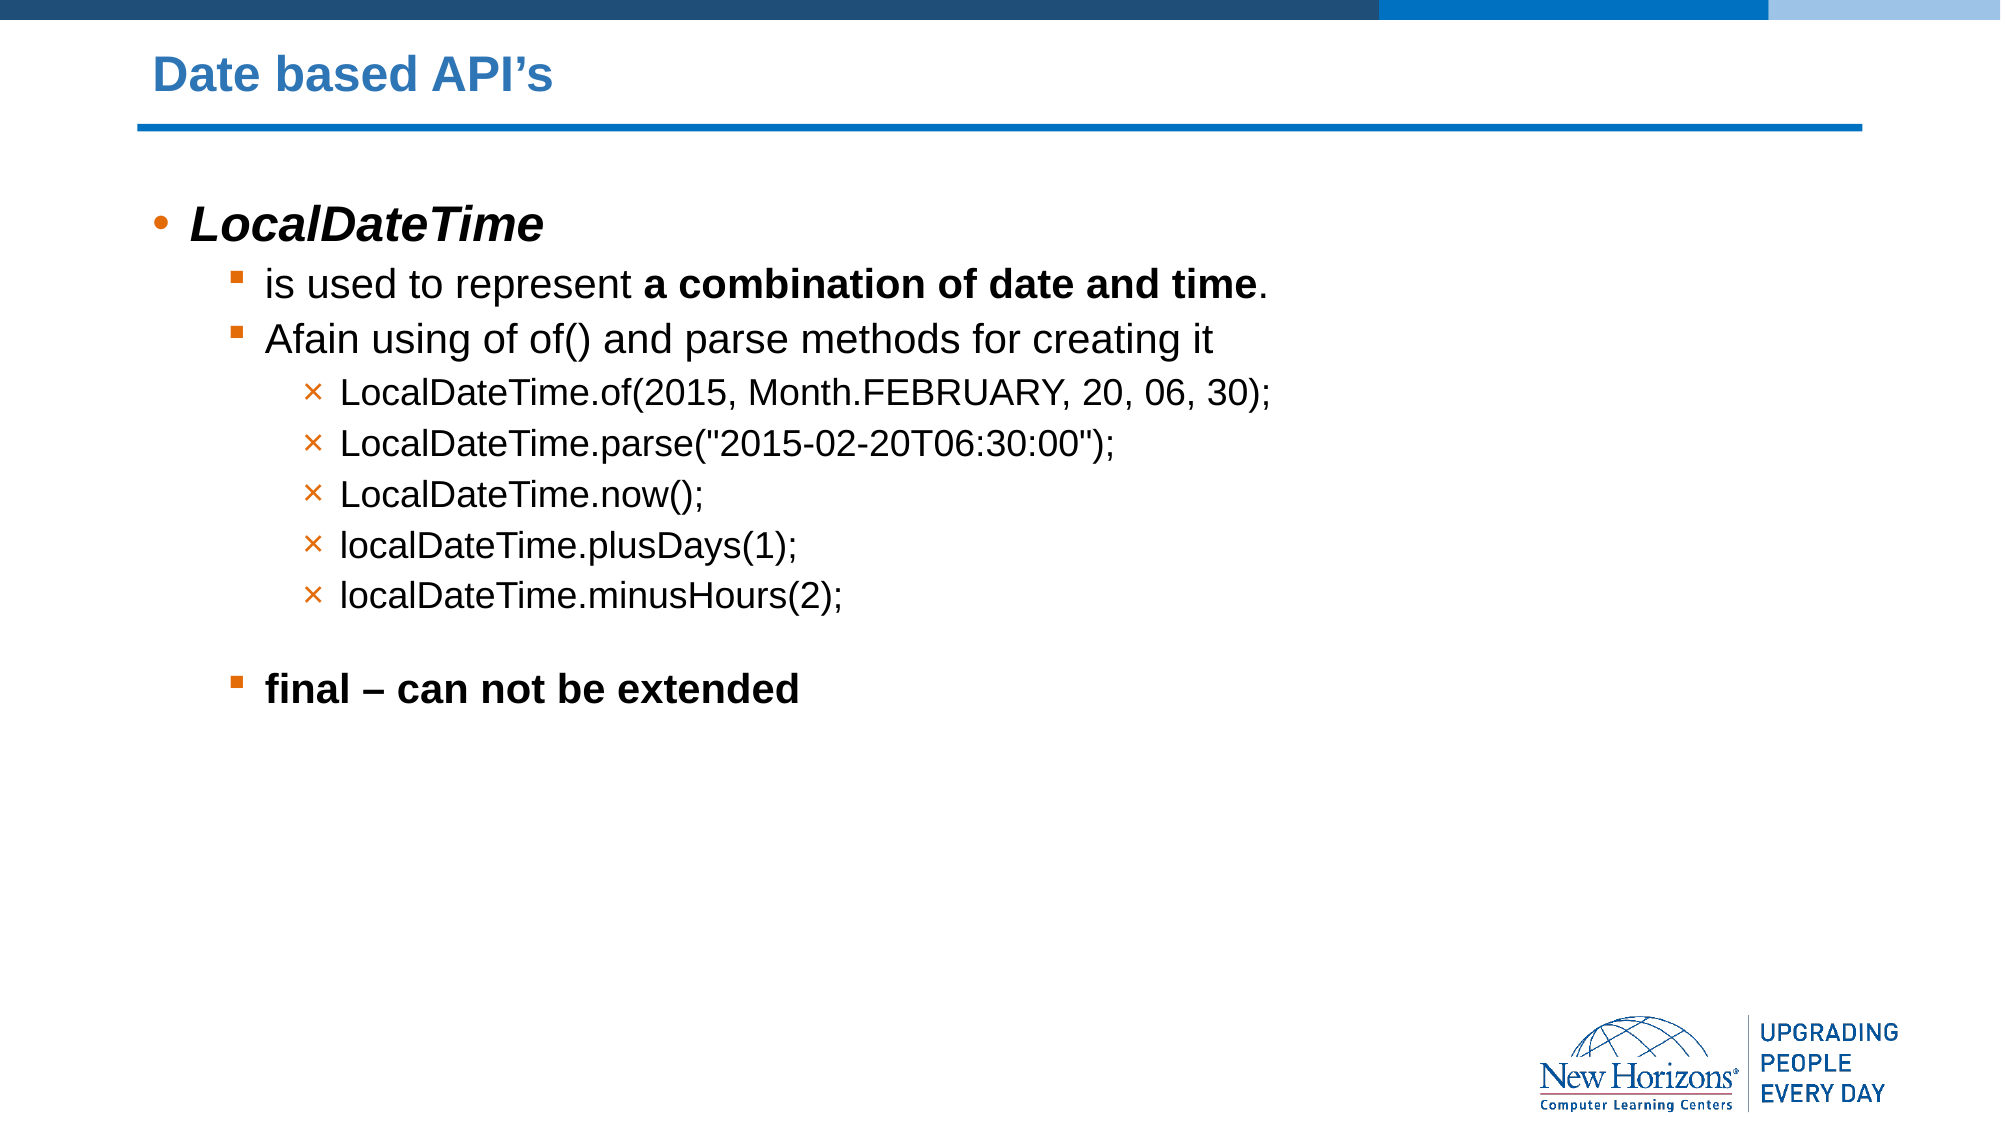

# Date based API’s
LocalDateTime
is used to represent a combination of date and time.
Afain using of of() and parse methods for creating it
LocalDateTime.of(2015, Month.FEBRUARY, 20, 06, 30);
LocalDateTime.parse("2015-02-20T06:30:00");
LocalDateTime.now();
localDateTime.plusDays(1);
localDateTime.minusHours(2);
final – can not be extended